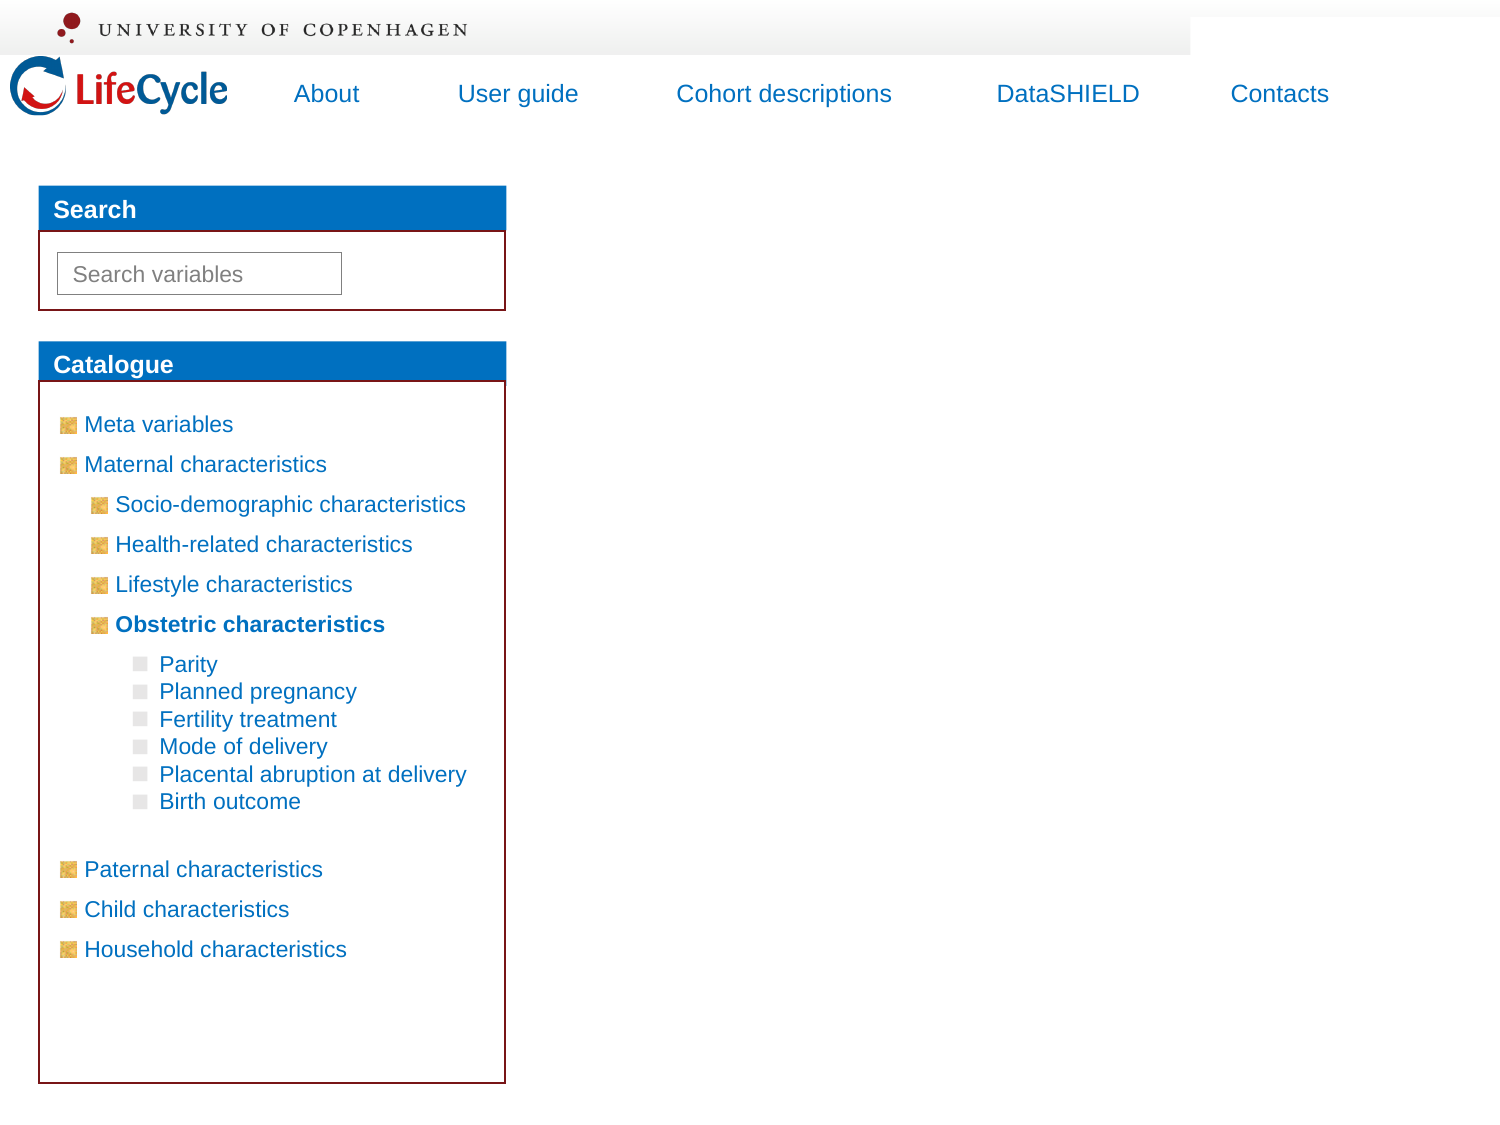

Search

Search variables
Catalogue

Meta variables
Maternal characteristics
Socio-demographic characteristics
Health-related characteristics
Lifestyle characteristics
Obstetric characteristics
Parity
Planned pregnancy
Fertility treatment
Mode of delivery
Placental abruption at delivery
Birth outcome

Paternal characteristics
Child characteristics
Household characteristics